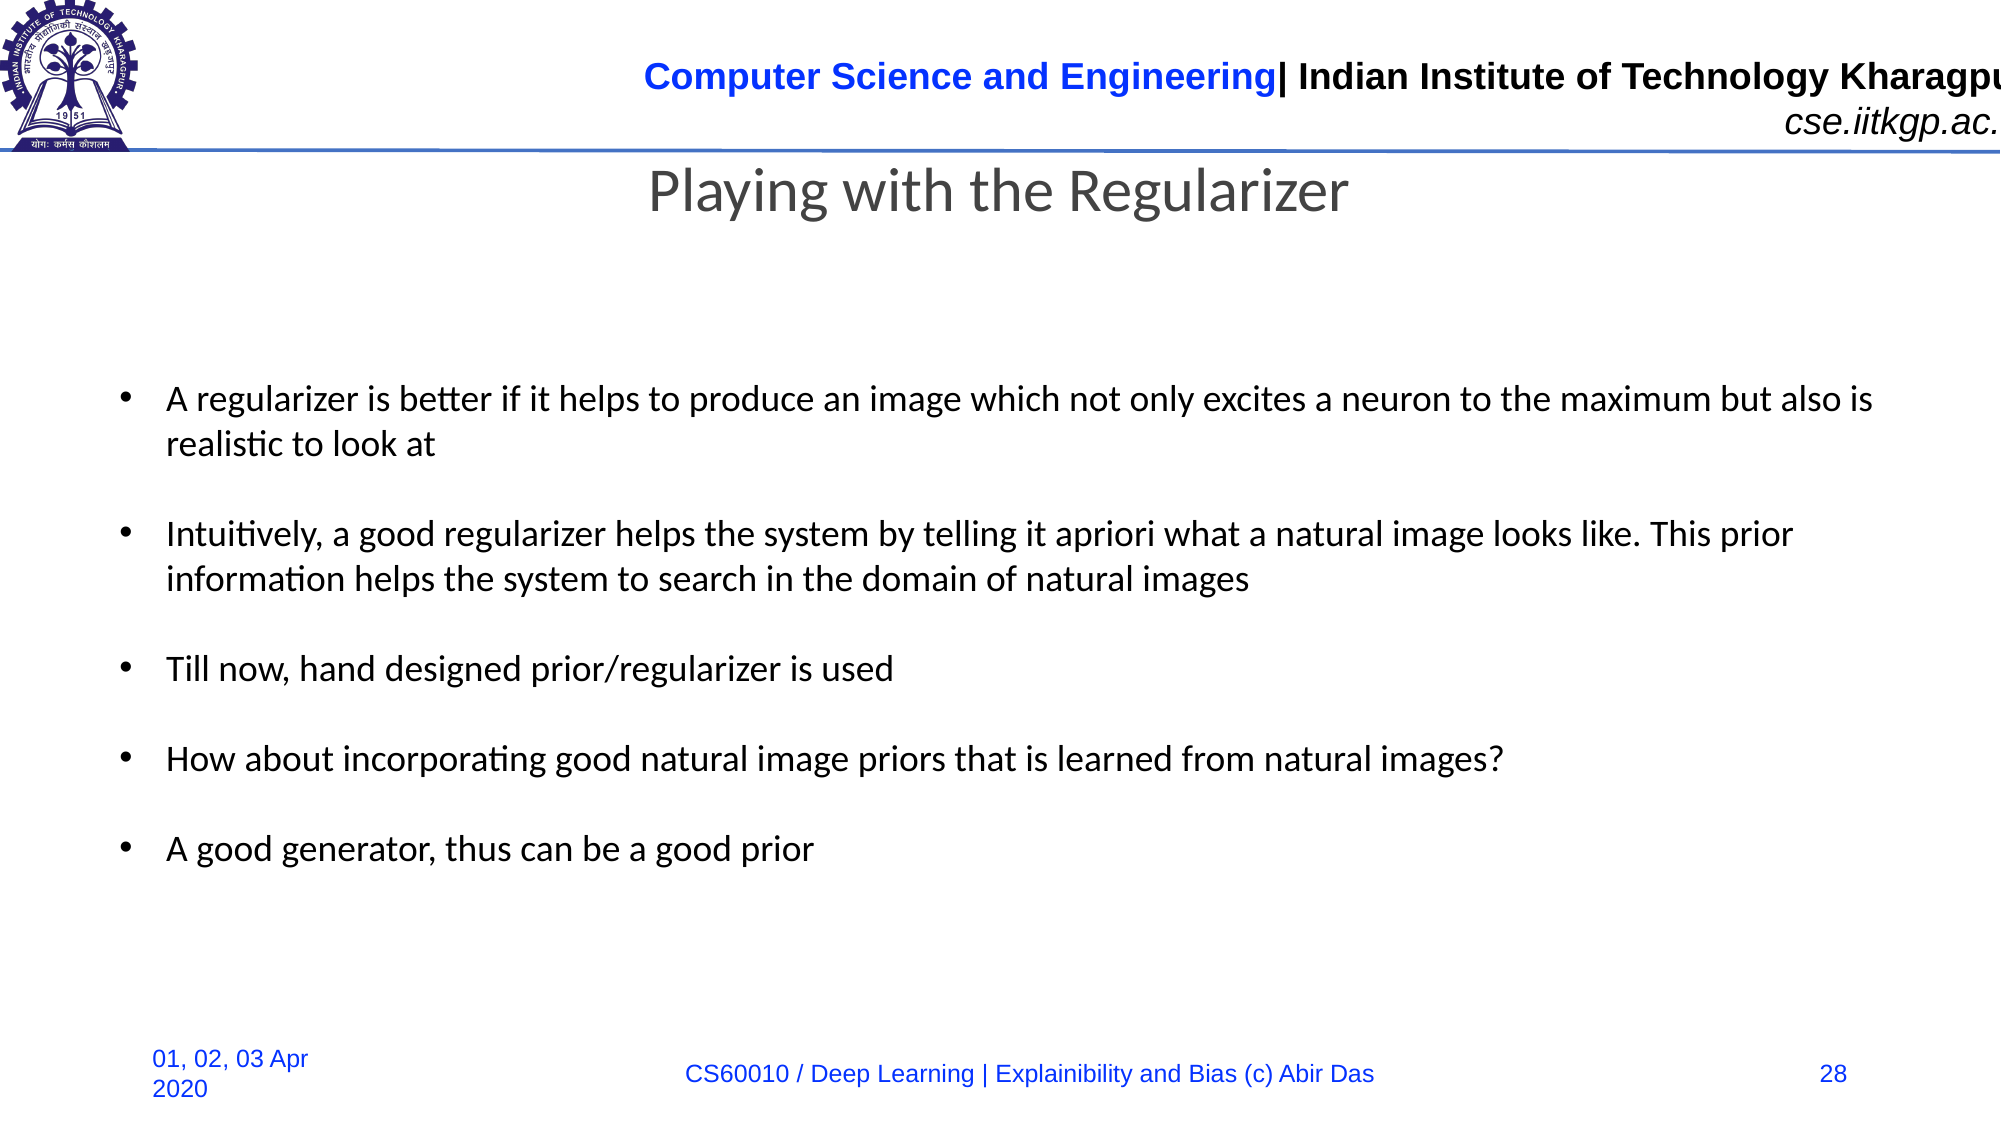

Playing with the Regularizer
A regularizer is better if it helps to produce an image which not only excites a neuron to the maximum but also is realistic to look at

Intuitively, a good regularizer helps the system by telling it apriori what a natural image looks like. This prior information helps the system to search in the domain of natural images

Till now, hand designed prior/regularizer is used

How about incorporating good natural image priors that is learned from natural images?

A good generator, thus can be a good prior
01, 02, 03 Apr 2020
CS60010 / Deep Learning | Explainibility and Bias (c) Abir Das
28